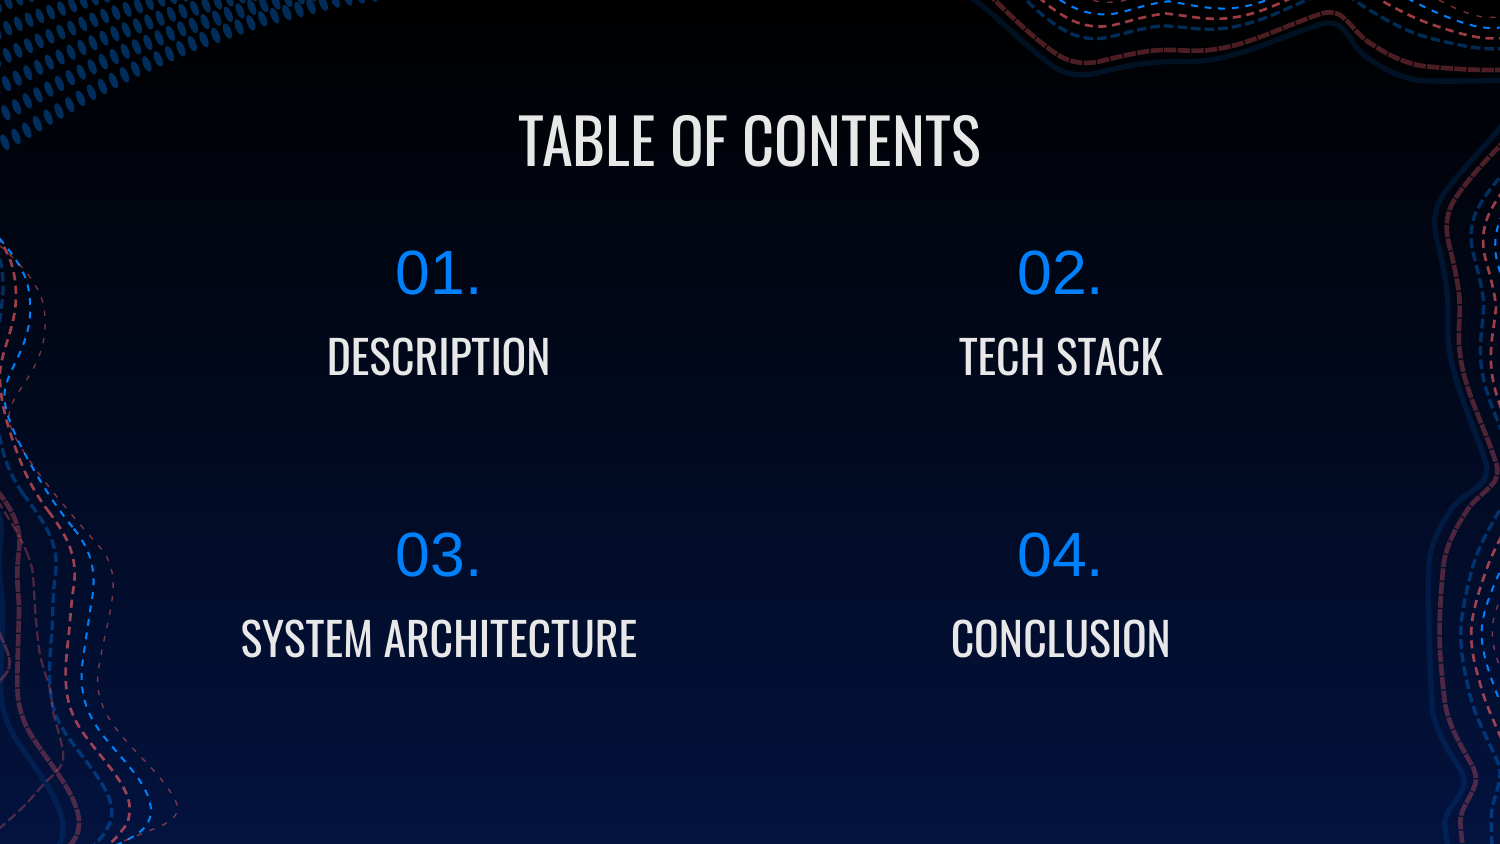

TABLE OF CONTENTS
# 01.
02.
DESCRIPTION
TECH STACK
03.
04.
CONCLUSION
SYSTEM ARCHITECTURE